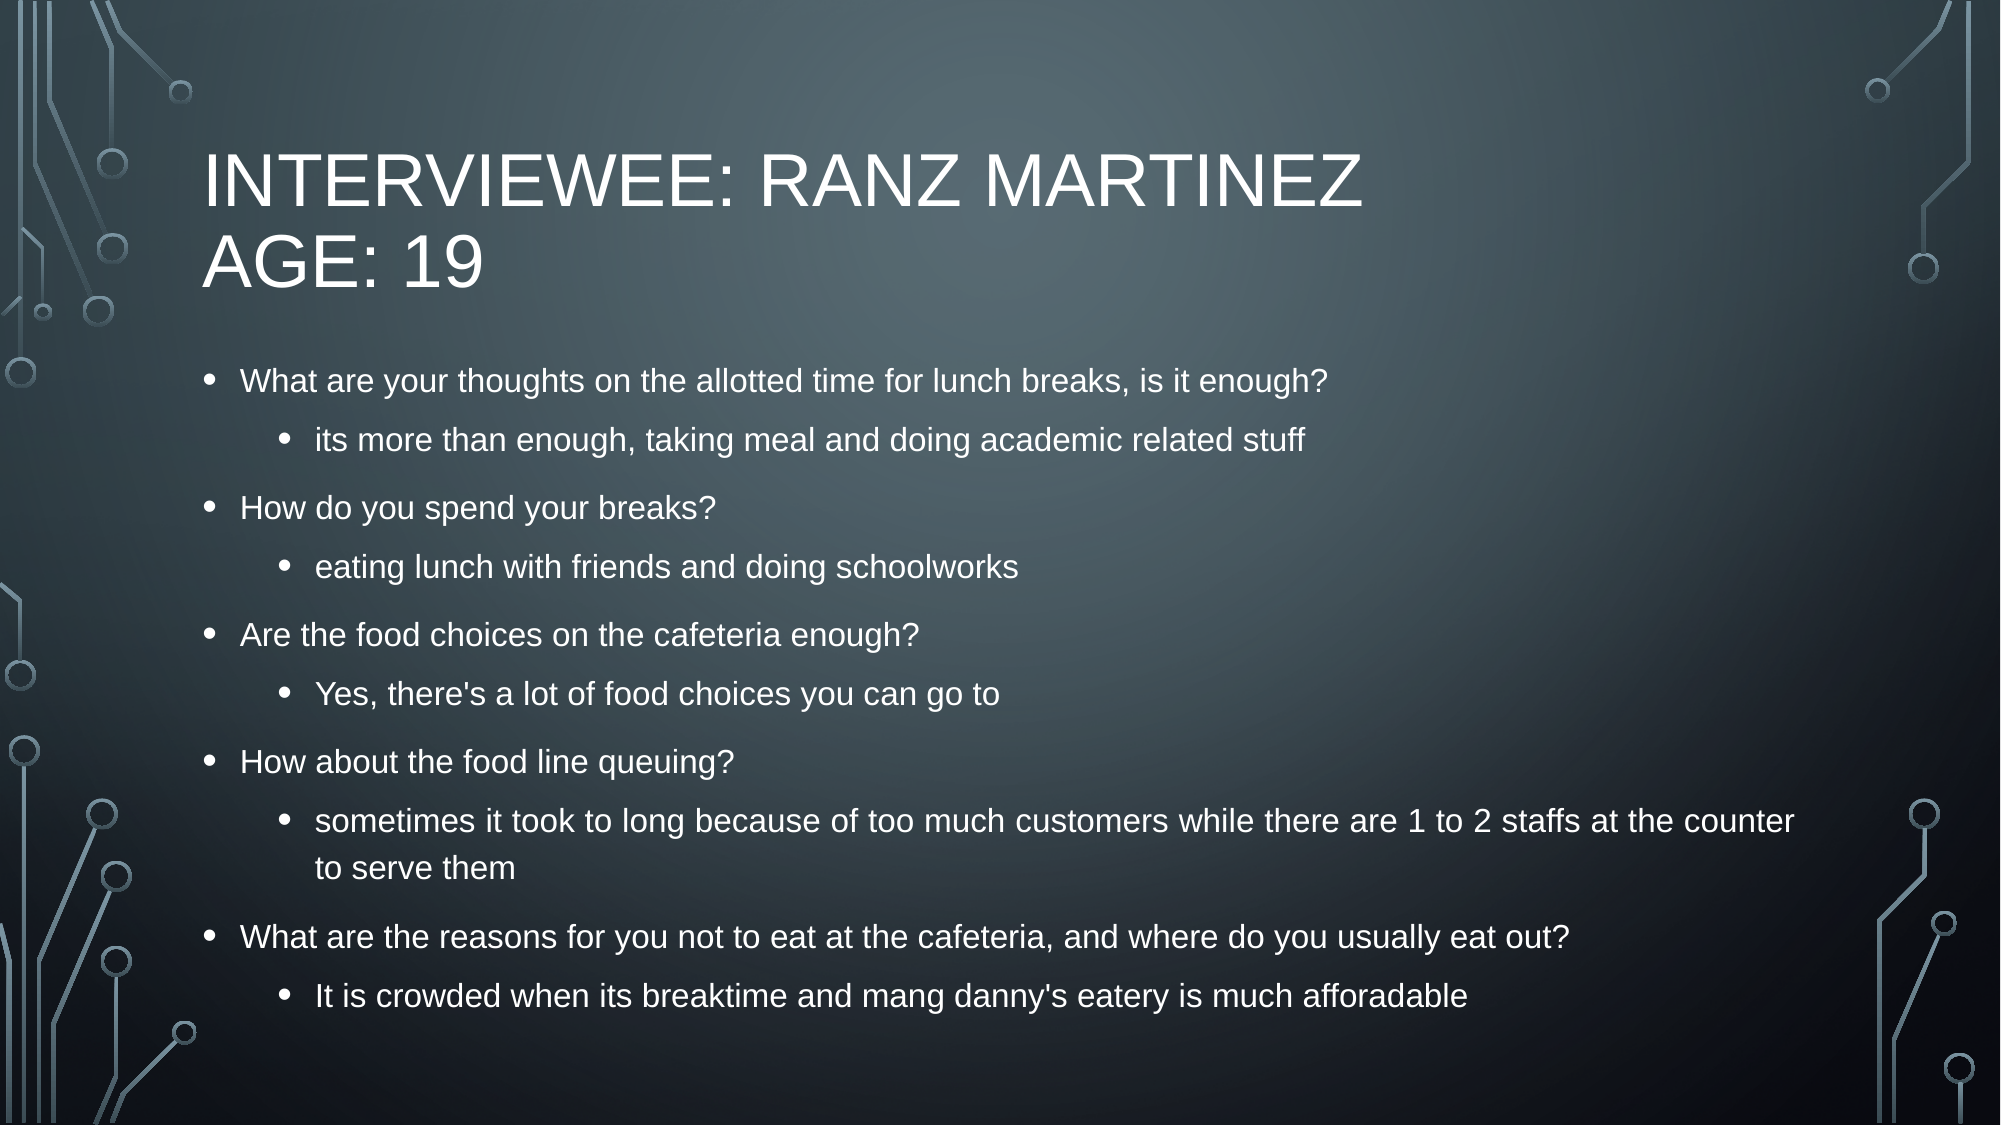

# Interviewee: Ranz Martinez Age: 19
What are your thoughts on the allotted time for lunch breaks, is it enough?
its more than enough, taking meal and doing academic related stuff
How do you spend your breaks?
eating lunch with friends and doing schoolworks
Are the food choices on the cafeteria enough?
Yes, there's a lot of food choices you can go to
How about the food line queuing?
sometimes it took to long because of too much customers while there are 1 to 2 staffs at the counter to serve them
What are the reasons for you not to eat at the cafeteria, and where do you usually eat out?
It is crowded when its breaktime and mang danny's eatery is much afforadable